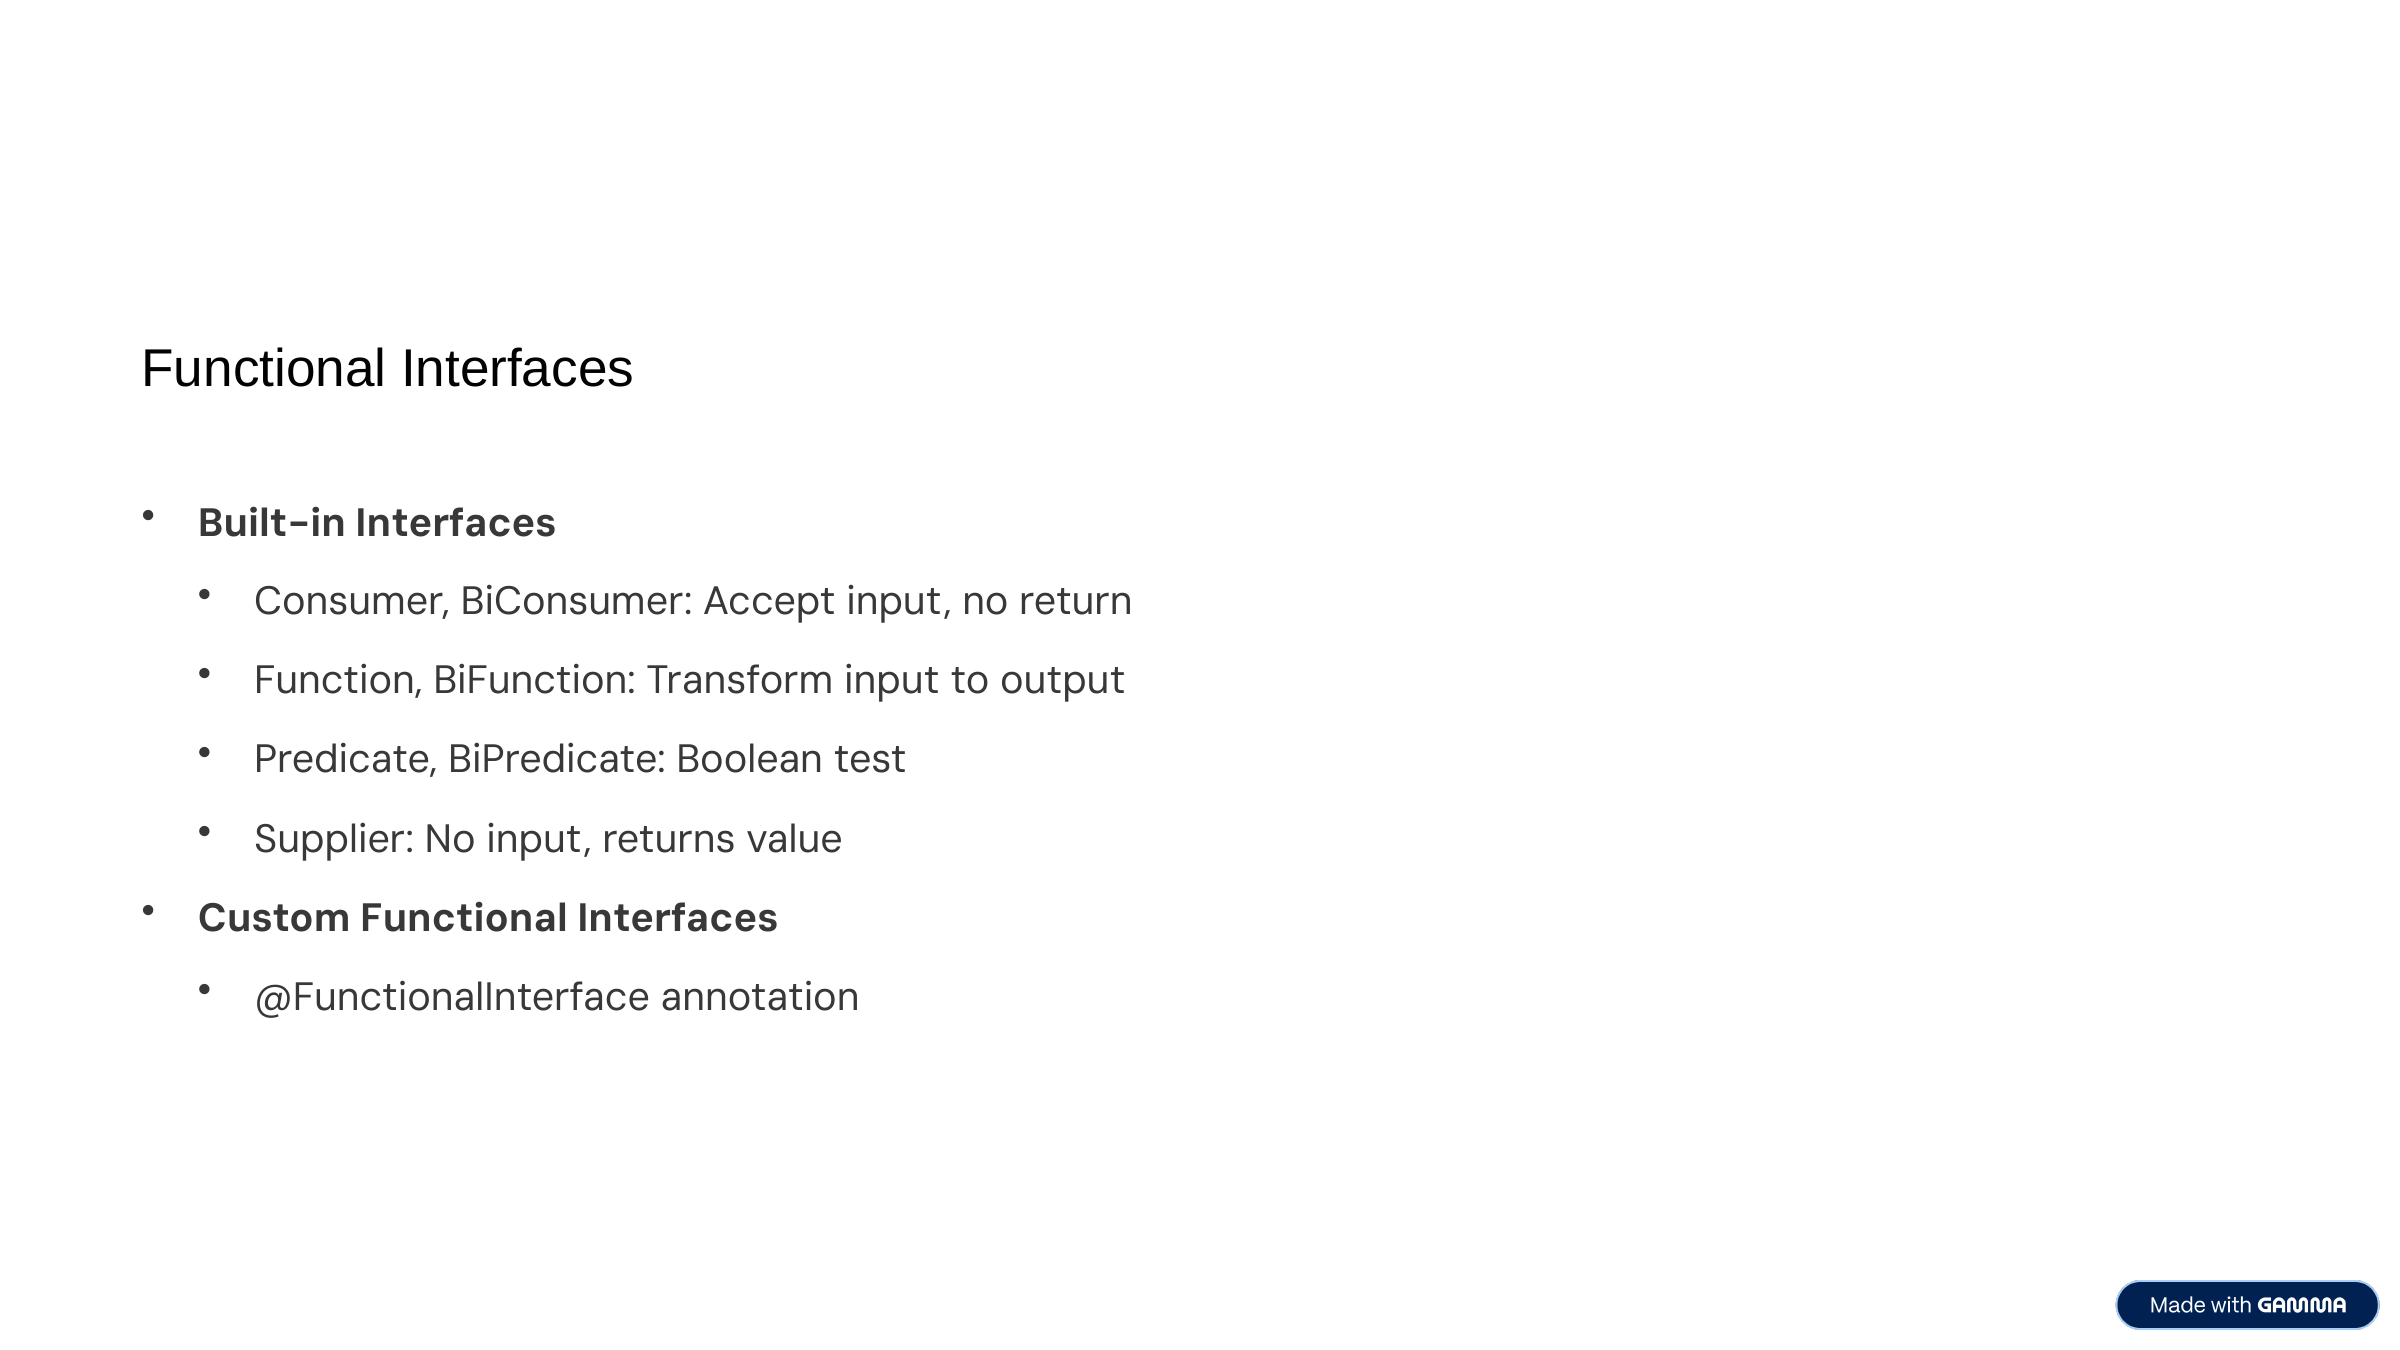

Functional Interfaces
Built-in Interfaces
Consumer, BiConsumer: Accept input, no return
Function, BiFunction: Transform input to output
Predicate, BiPredicate: Boolean test
Supplier: No input, returns value
Custom Functional Interfaces
@FunctionalInterface annotation